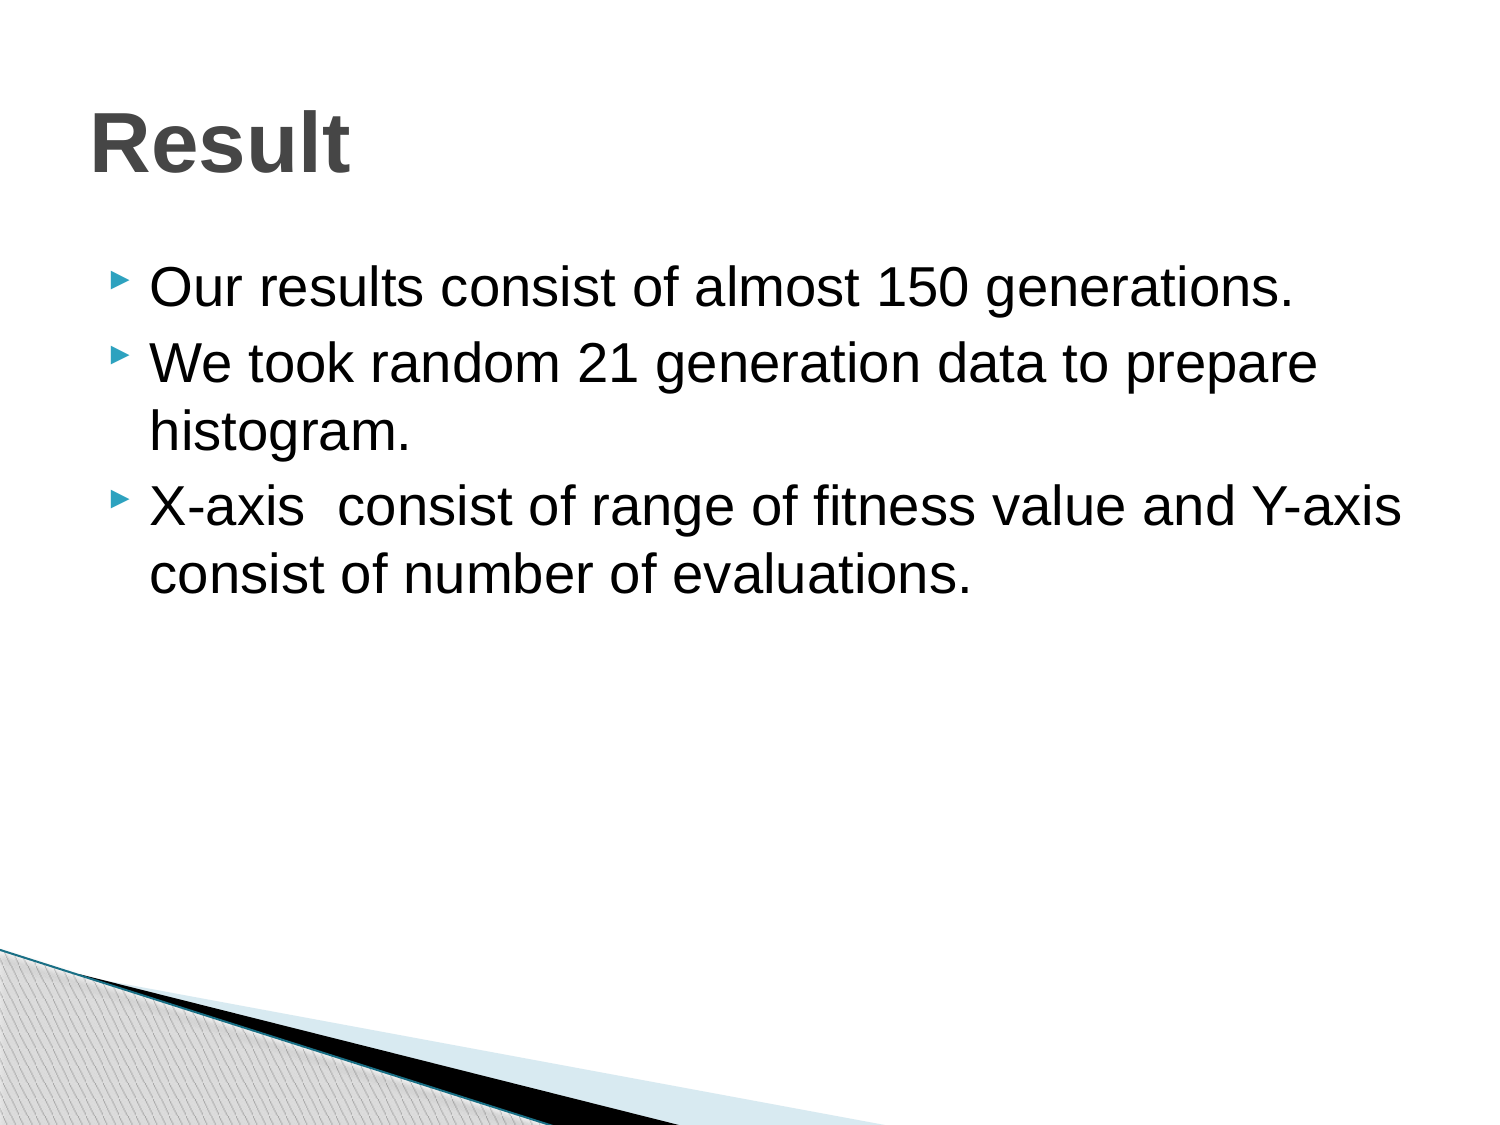

# Result
Our results consist of almost 150 generations.
We took random 21 generation data to prepare histogram.
X-axis  consist of range of fitness value and Y-axis consist of number of evaluations.